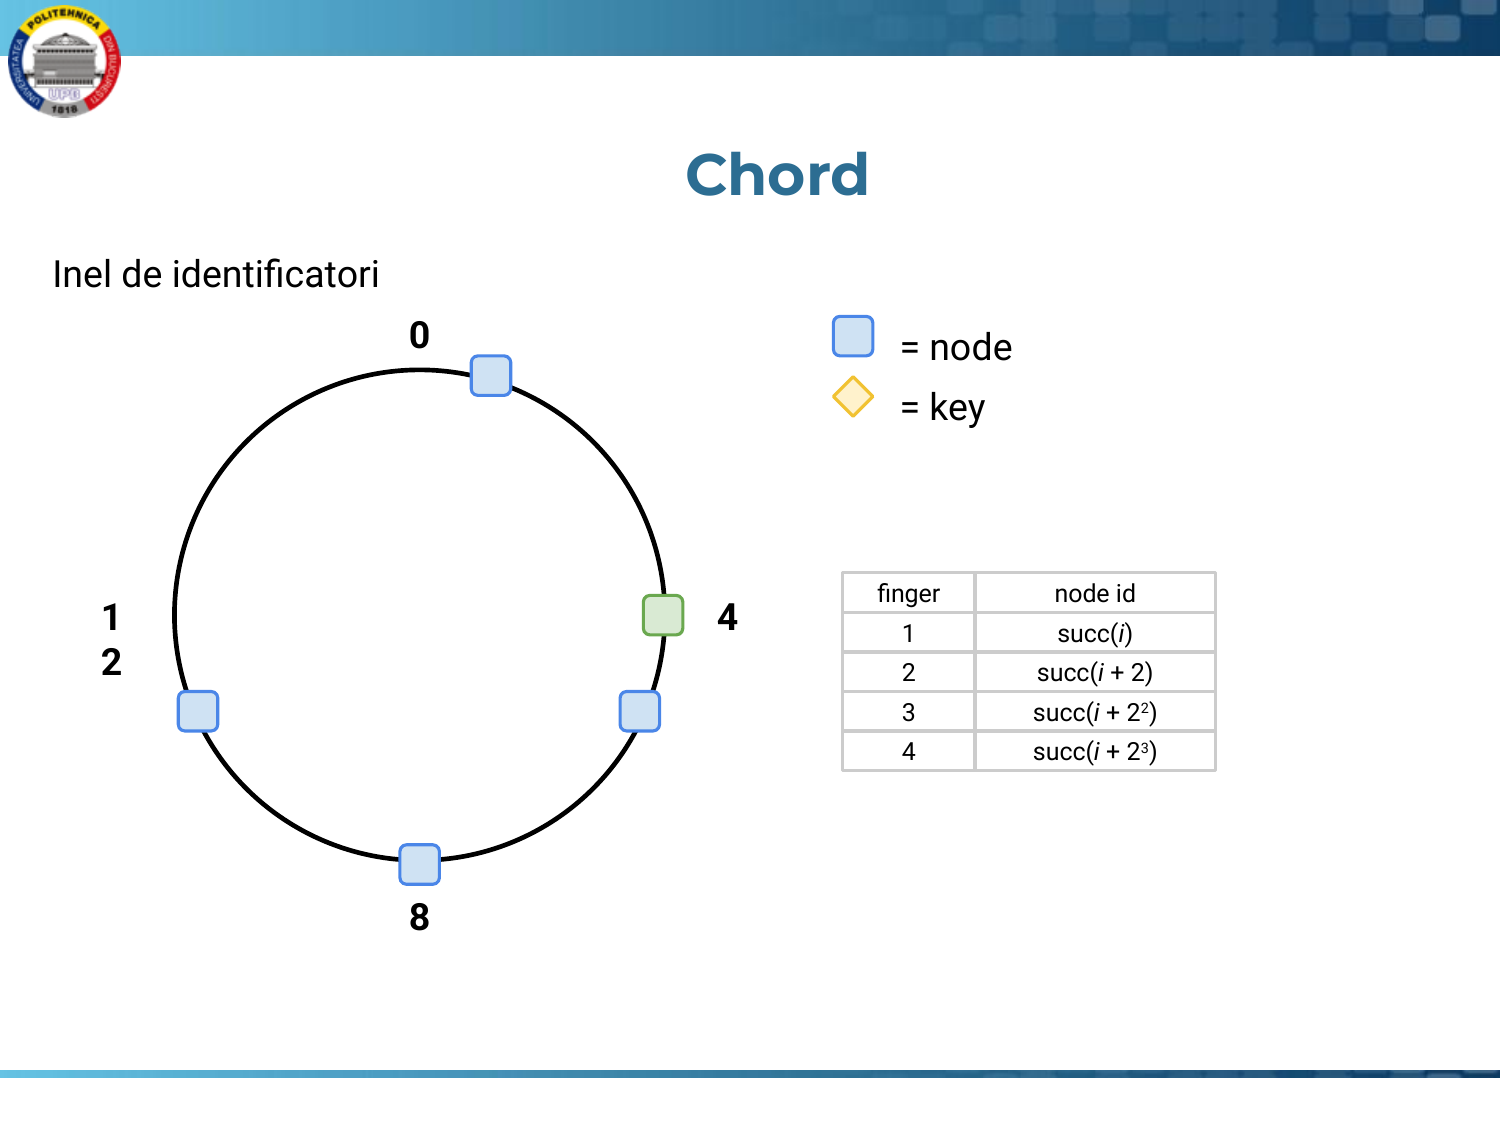

# Chord
Inel de identificatori
0
= node

= key

finger
node id
12
4

1
succ(i)
2
succ(i + 2)

3
succ(i + 22)
4
succ(i + 23)

8